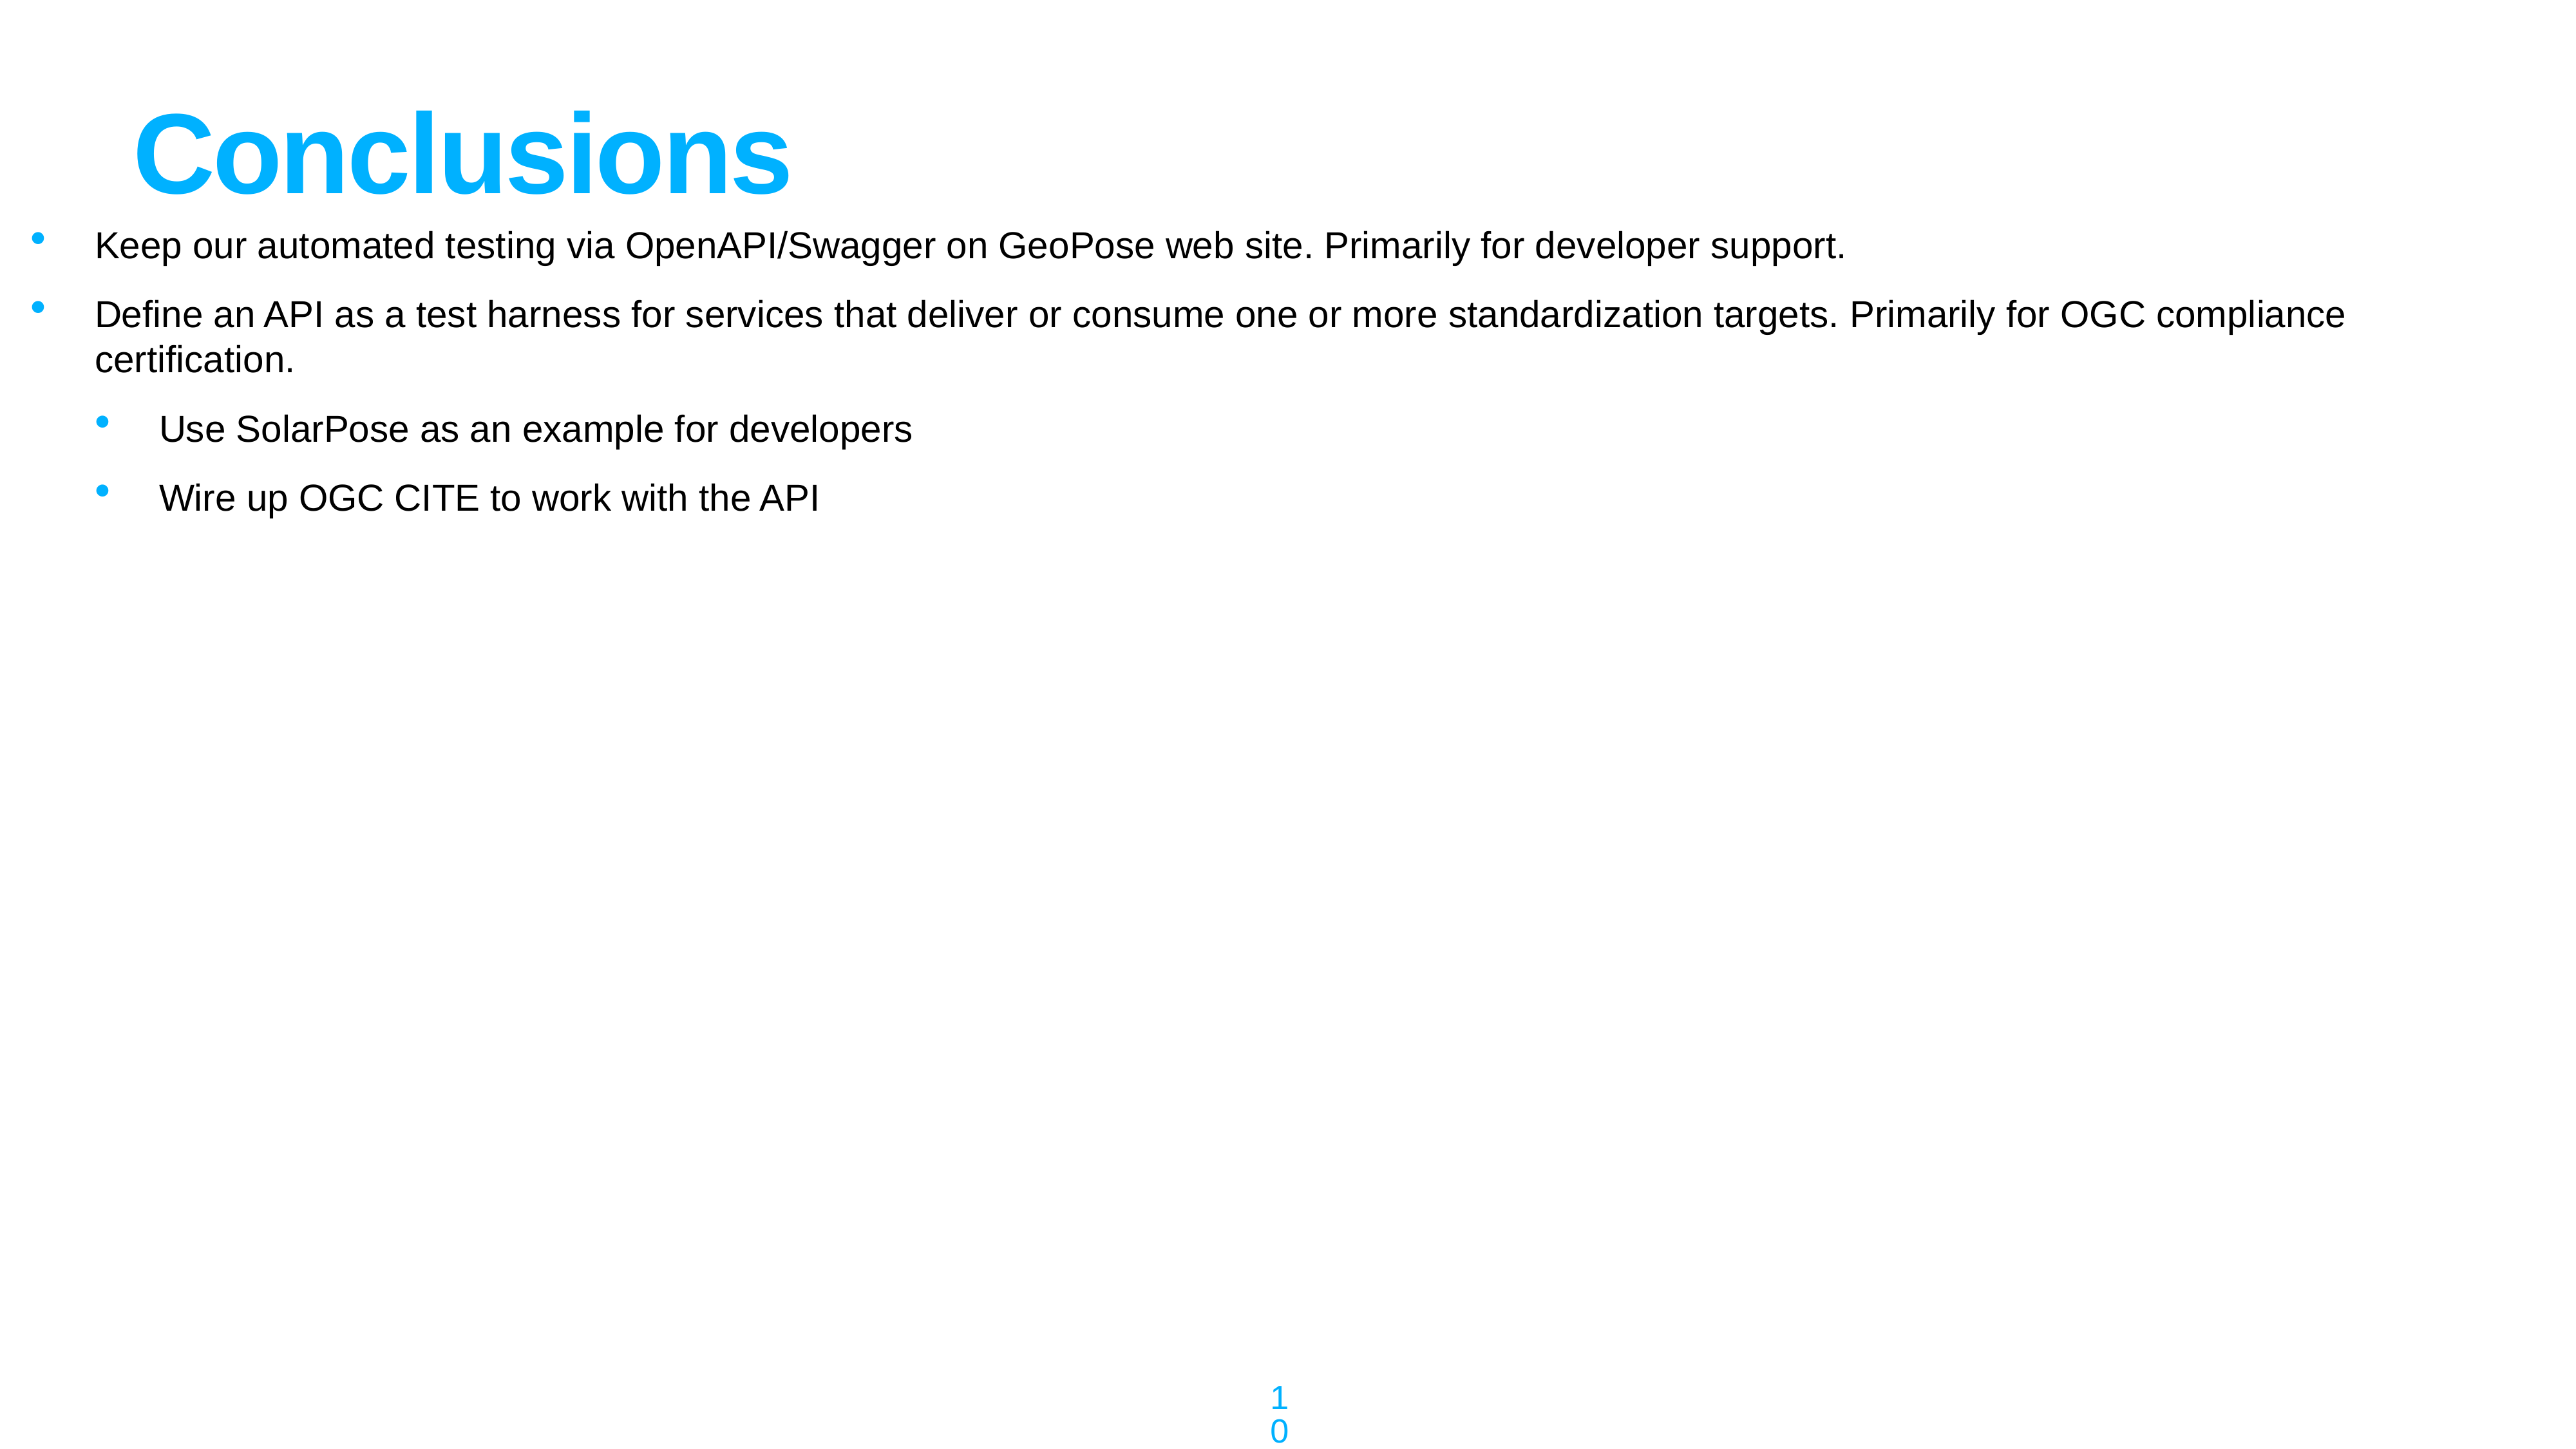

# Conclusions
Keep our automated testing via OpenAPI/Swagger on GeoPose web site. Primarily for developer support.
Define an API as a test harness for services that deliver or consume one or more standardization targets. Primarily for OGC compliance certification.
Use SolarPose as an example for developers
Wire up OGC CITE to work with the API
10